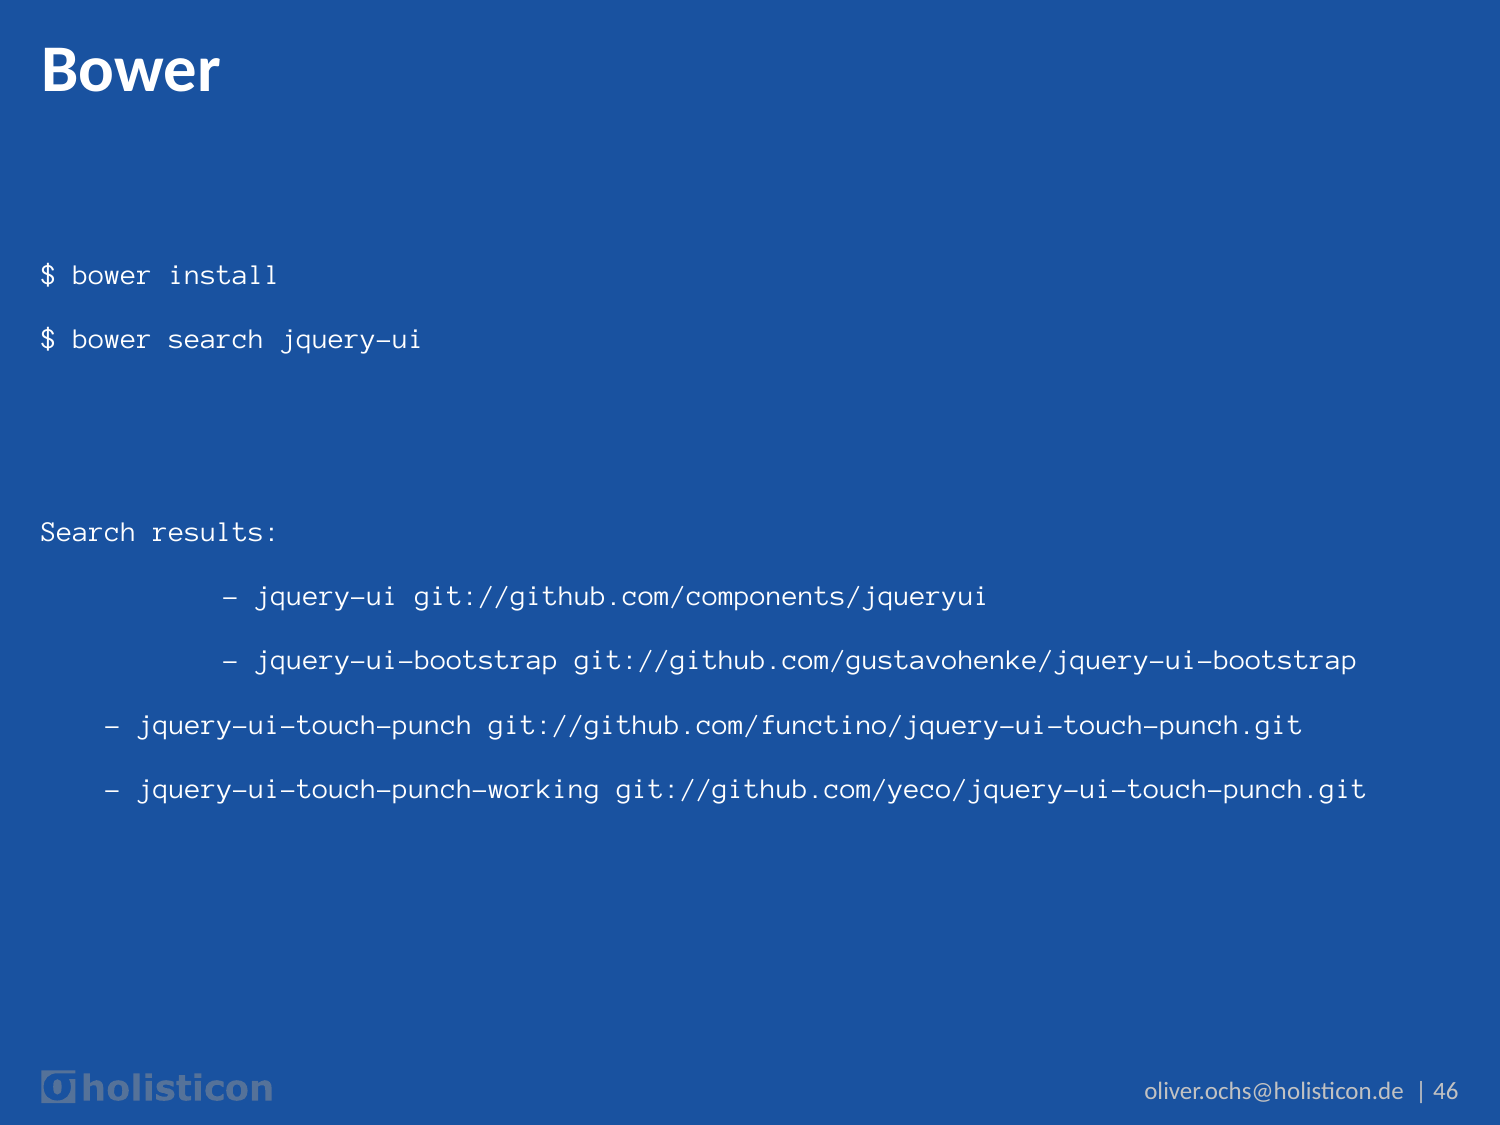

# Bower
$ bower install
$ bower search jquery-ui

Search results:
	  - jquery-ui git://github.com/components/jqueryui
	  - jquery-ui-bootstrap git://github.com/gustavohenke/jquery-ui-bootstrap
    - jquery-ui-touch-punch git://github.com/functino/jquery-ui-touch-punch.git
    - jquery-ui-touch-punch-working git://github.com/yeco/jquery-ui-touch-punch.git